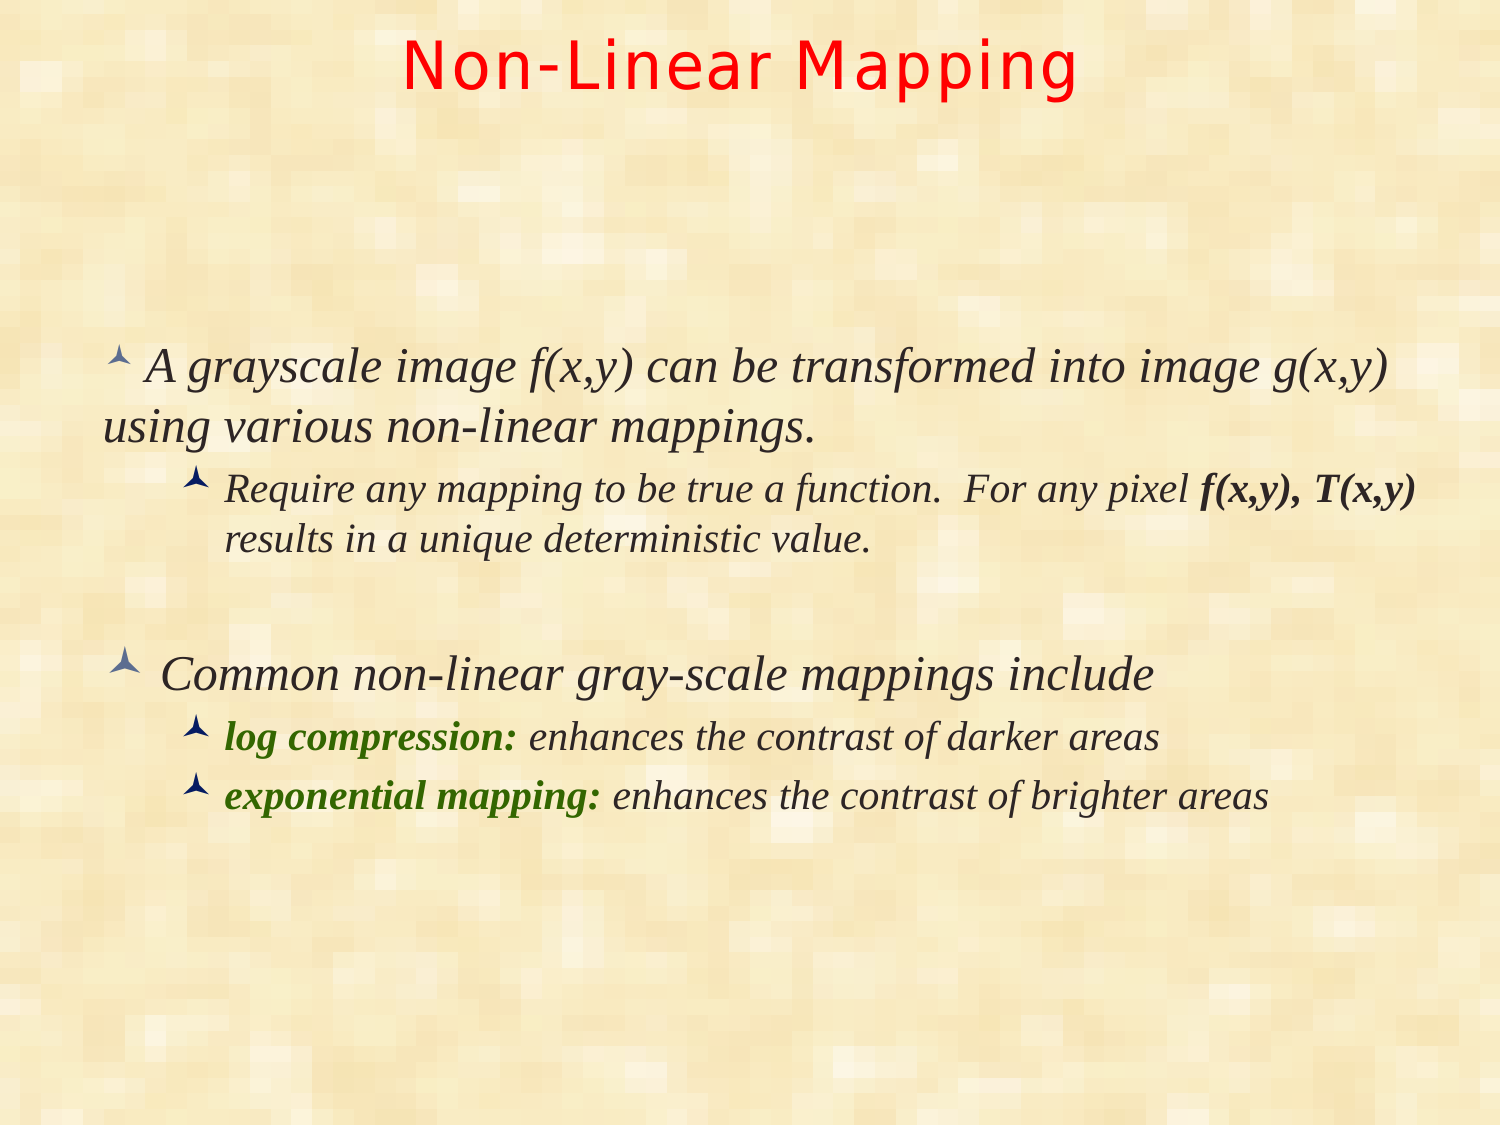

# Non-Linear Mapping
 A grayscale image f(x,y) can be transformed into image g(x,y) using various non-linear mappings.
Require any mapping to be true a function.  For any pixel f(x,y), T(x,y) results in a unique deterministic value.

 Common non-linear gray-scale mappings include
log compression: enhances the contrast of darker areas
exponential mapping: enhances the contrast of brighter areas